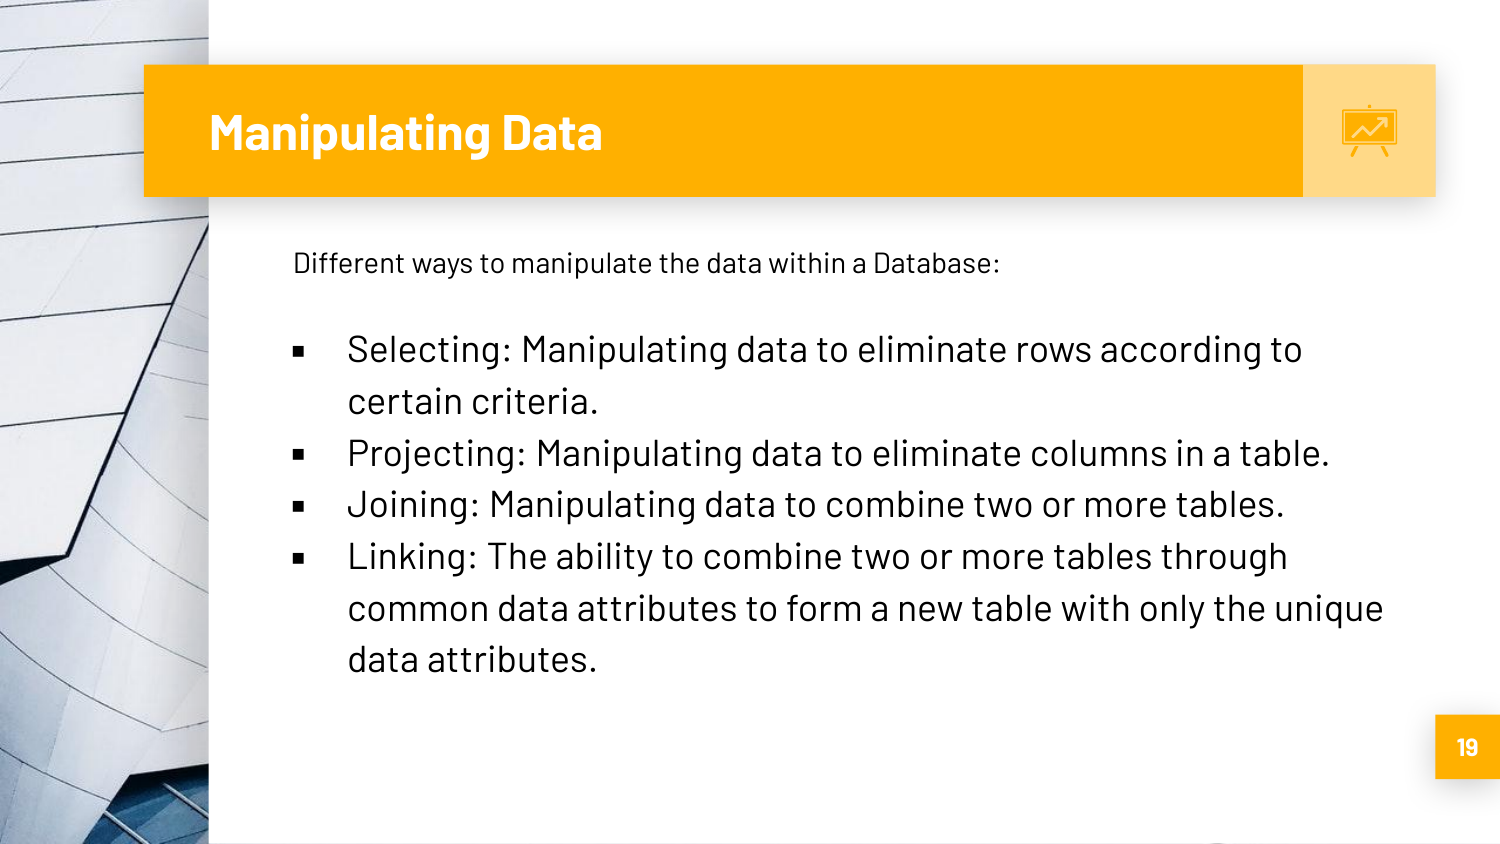

# Manipulating Data

Different ways to manipulate the data within a Database:
Selecting: Manipulating data to eliminate rows according to certain criteria.
Projecting: Manipulating data to eliminate columns in a table.
Joining: Manipulating data to combine two or more tables.
Linking: The ability to combine two or more tables through common data attributes to form a new table with only the unique data attributes.

19